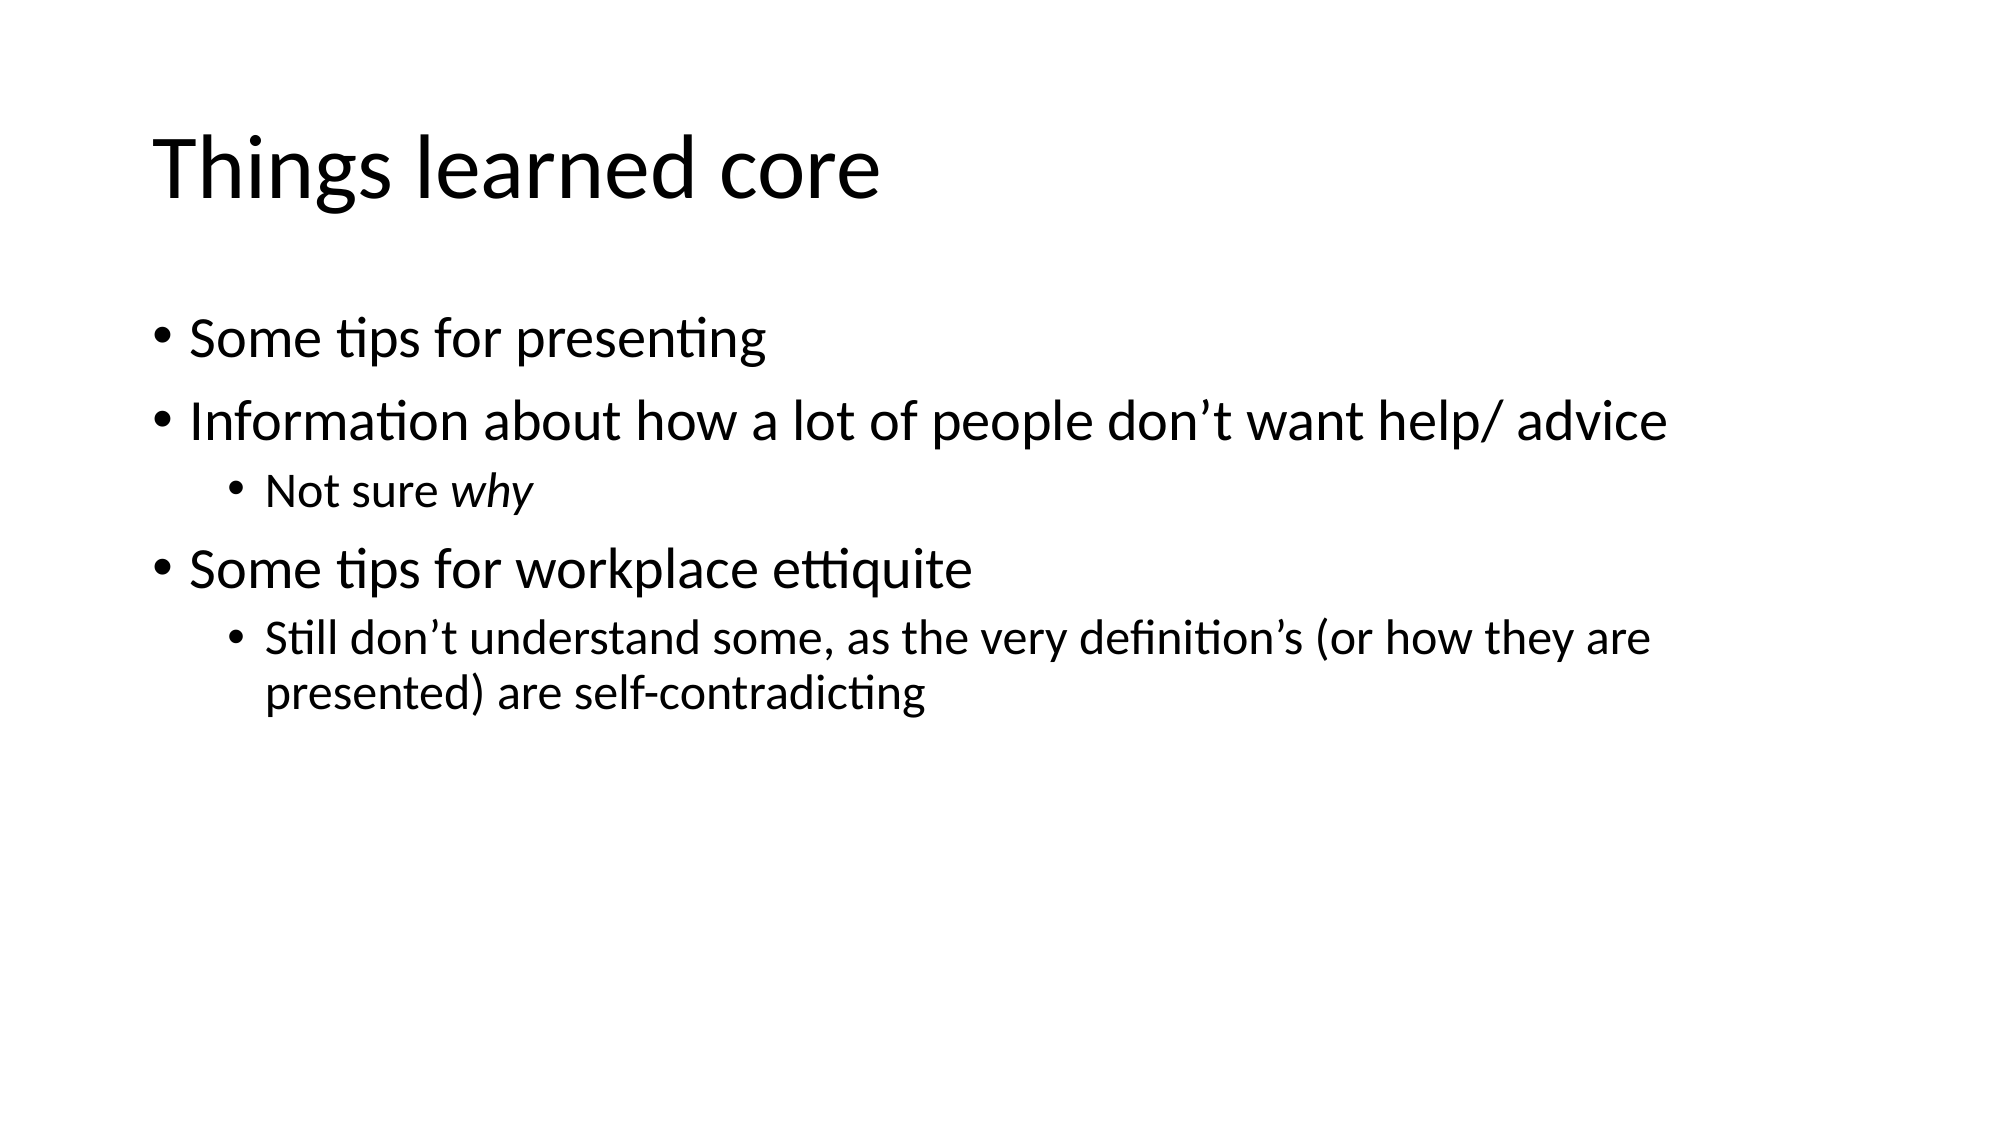

# Things learned core
Some tips for presenting
Information about how a lot of people don’t want help/ advice
Not sure why
Some tips for workplace ettiquite
Still don’t understand some, as the very definition’s (or how they are presented) are self-contradicting